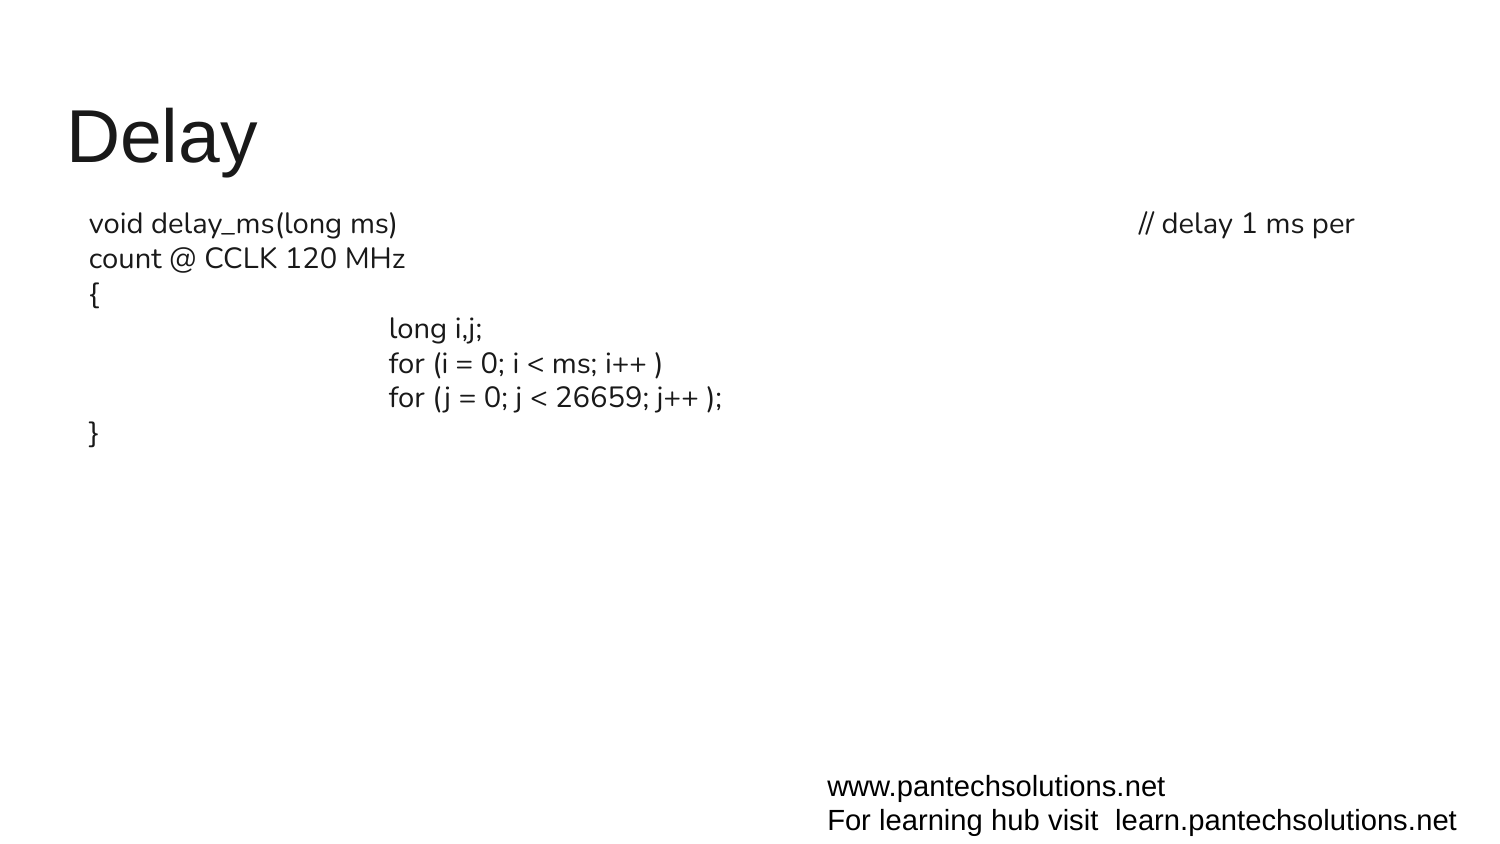

# Delay
void delay_ms(long ms) 					// delay 1 ms per count @ CCLK 120 MHz
{
		long i,j;
		for (i = 0; i < ms; i++ )
		for (j = 0; j < 26659; j++ );
}

www.pantechsolutions.net
For learning hub visit  learn.pantechsolutions.net